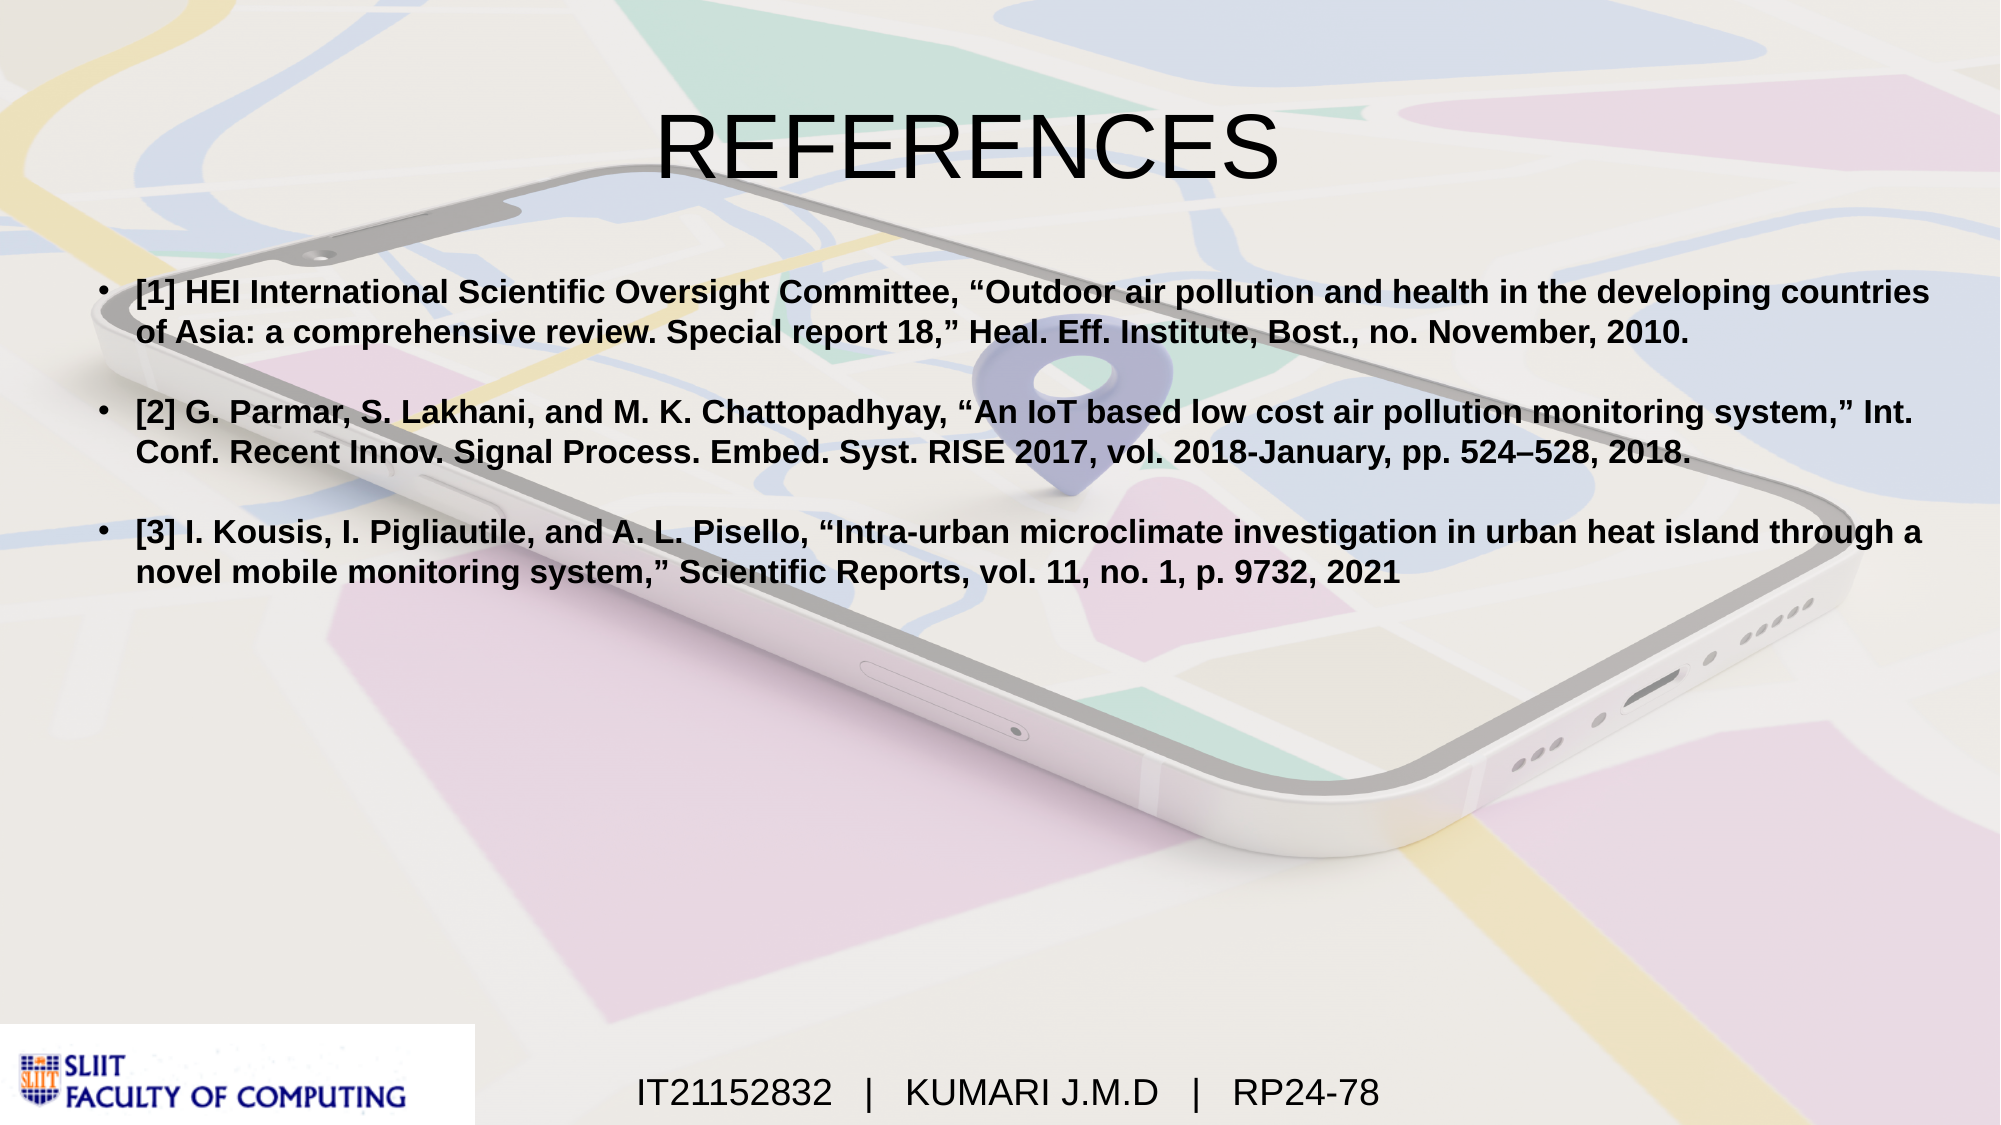

REFERENCES
[1] HEI International Scientific Oversight Committee, “Outdoor air pollution and health in the developing countries of Asia: a comprehensive review. Special report 18,” Heal. Eff. Institute, Bost., no. November, 2010.

[2] G. Parmar, S. Lakhani, and M. K. Chattopadhyay, “An IoT based low cost air pollution monitoring system,” Int. Conf. Recent Innov. Signal Process. Embed. Syst. RISE 2017, vol. 2018-January, pp. 524–528, 2018.

[3] I. Kousis, I. Pigliautile, and A. L. Pisello, “Intra-urban microclimate investigation in urban heat island through a novel mobile monitoring system,” Scientific Reports, vol. 11, no. 1, p. 9732, 2021

IT21152832   |   KUMARI J.M.D   |   RP24-78